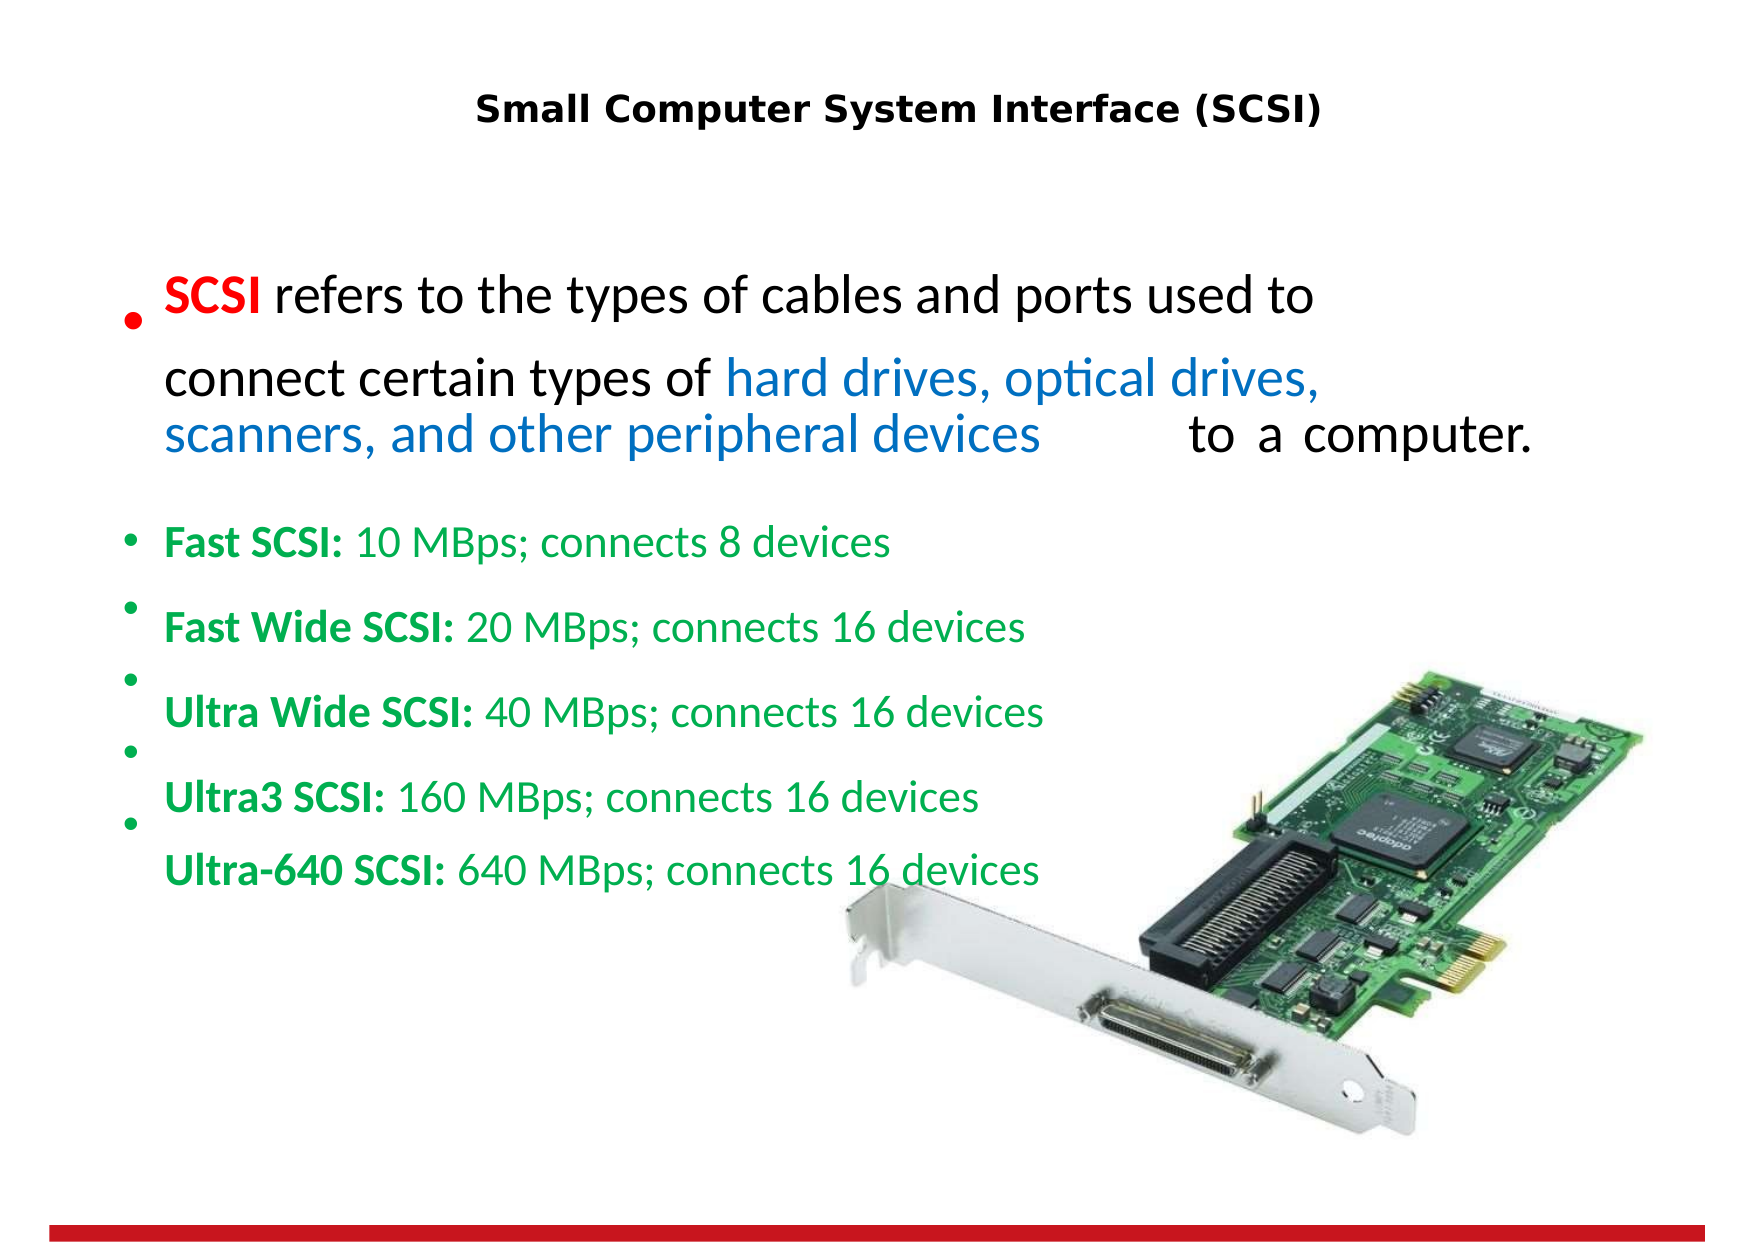

Small Computer System Interface (SCSI)
•
SCSI refers to the types of cables and ports used to
connect certain types of hard drives, optical drives,
scanners, and other peripheral devices
Fast SCSI: 10 MBps; connects 8 devices
Fast Wide SCSI: 20 MBps; connects 16 devices
Ultra Wide SCSI: 40 MBps; connects 16 devices
Ultra3 SCSI: 160 MBps; connects 16 devices
Ultra-640 SCSI: 640 MBps; connects 16 devices
to
a
computer.
•
•
•
•
•